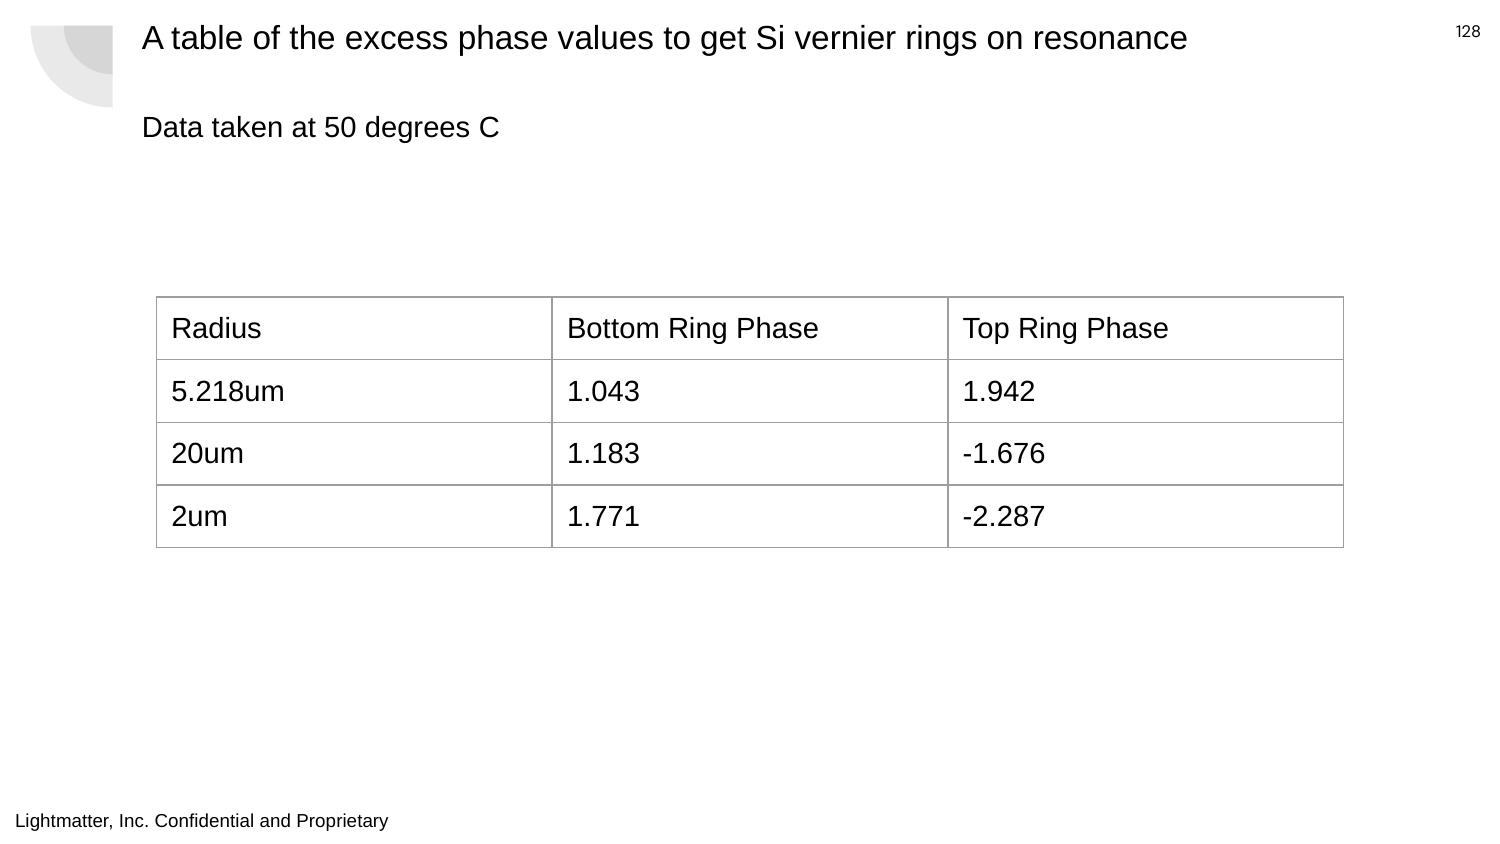

# A table of the excess phase values to get Si vernier rings on resonance
Data taken at 50 degrees C
| Radius | Bottom Ring Phase | Top Ring Phase |
| --- | --- | --- |
| 5.218um | 1.043 | 1.942 |
| 20um | 1.183 | -1.676 |
| 2um | 1.771 | -2.287 |